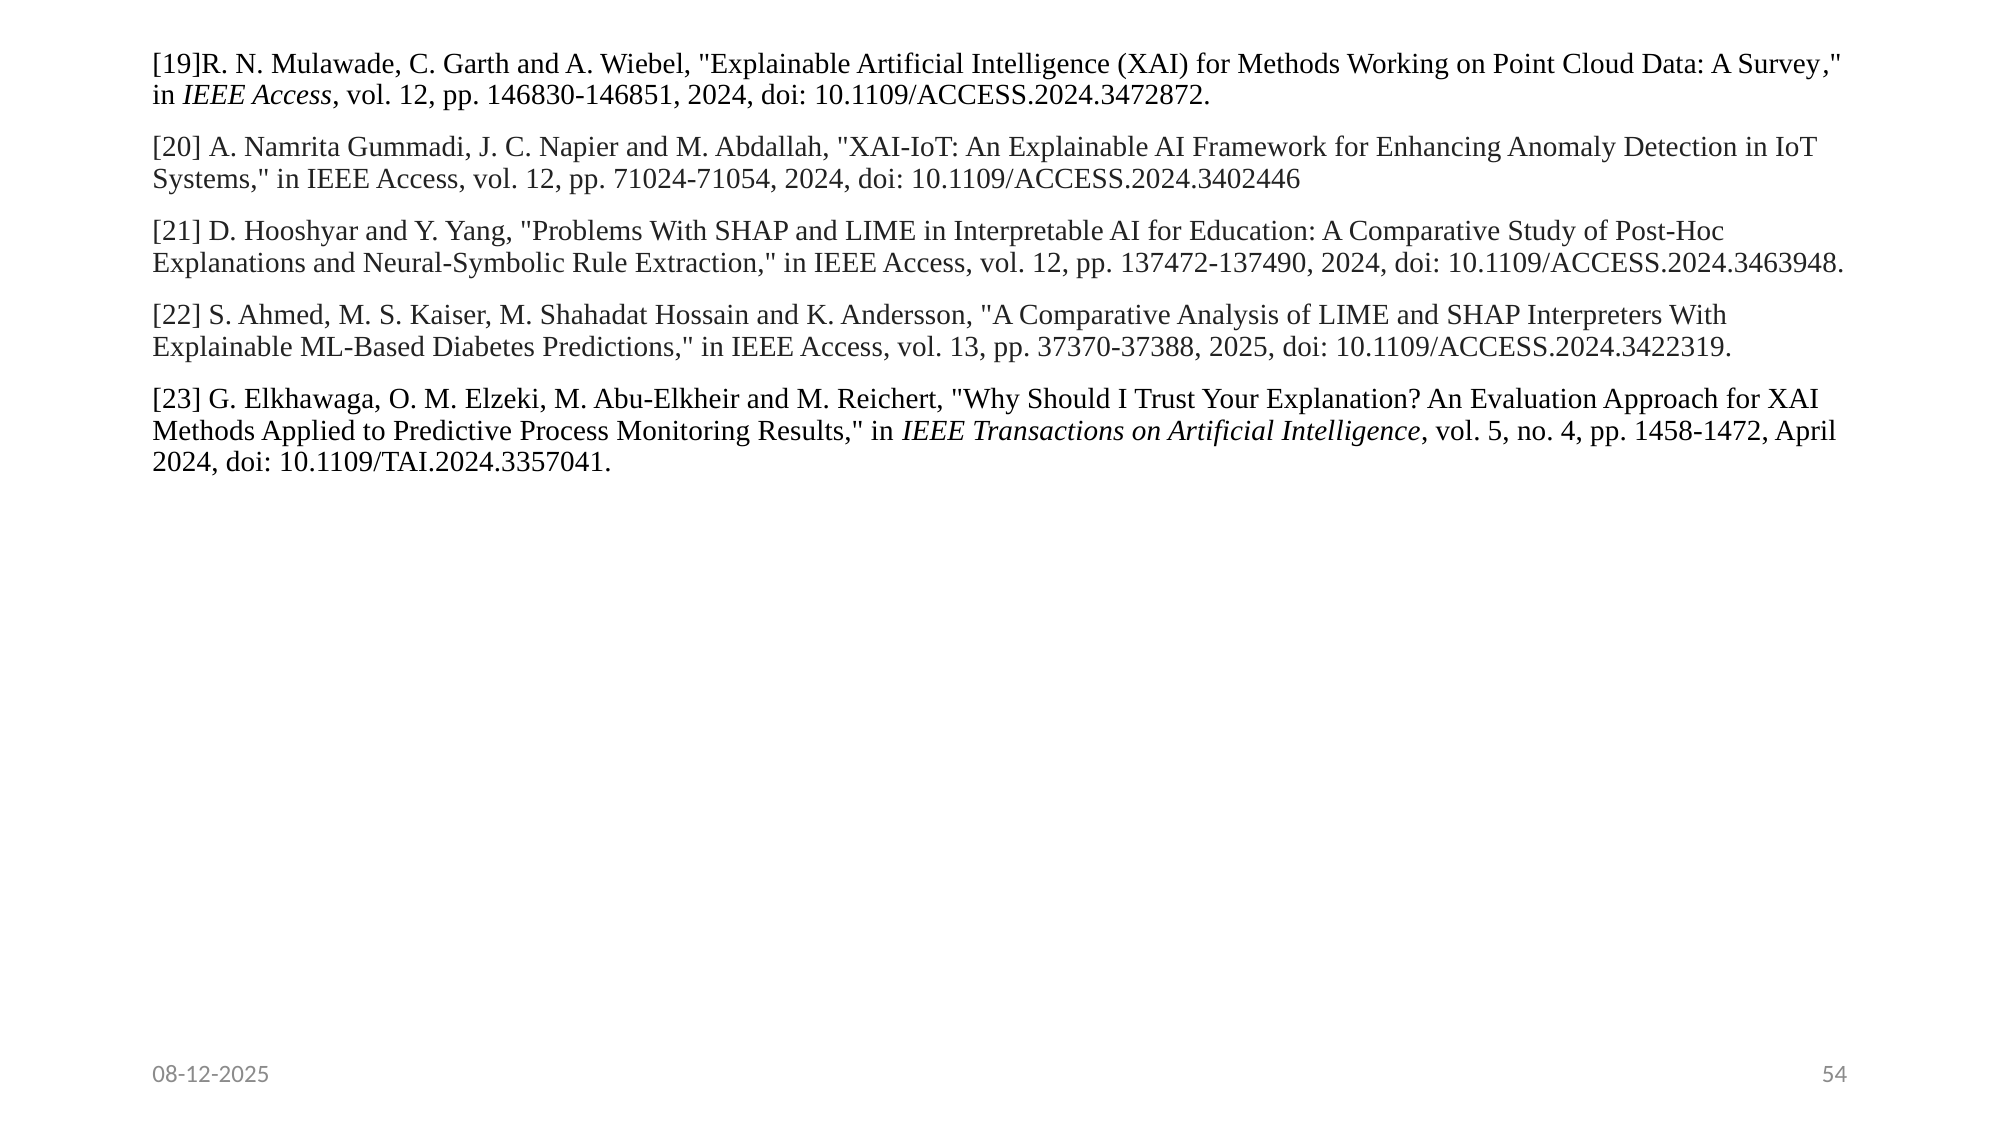

[19]R. N. Mulawade, C. Garth and A. Wiebel, "Explainable Artificial Intelligence (XAI) for Methods Working on Point Cloud Data: A Survey," in IEEE Access, vol. 12, pp. 146830-146851, 2024, doi: 10.1109/ACCESS.2024.3472872.
[20] A. Namrita Gummadi, J. C. Napier and M. Abdallah, "XAI-IoT: An Explainable AI Framework for Enhancing Anomaly Detection in IoT Systems," in IEEE Access, vol. 12, pp. 71024-71054, 2024, doi: 10.1109/ACCESS.2024.3402446
[21] D. Hooshyar and Y. Yang, "Problems With SHAP and LIME in Interpretable AI for Education: A Comparative Study of Post-Hoc Explanations and Neural-Symbolic Rule Extraction," in IEEE Access, vol. 12, pp. 137472-137490, 2024, doi: 10.1109/ACCESS.2024.3463948.
[22] S. Ahmed, M. S. Kaiser, M. Shahadat Hossain and K. Andersson, "A Comparative Analysis of LIME and SHAP Interpreters With Explainable ML-Based Diabetes Predictions," in IEEE Access, vol. 13, pp. 37370-37388, 2025, doi: 10.1109/ACCESS.2024.3422319.
[23] G. Elkhawaga, O. M. Elzeki, M. Abu-Elkheir and M. Reichert, "Why Should I Trust Your Explanation? An Evaluation Approach for XAI Methods Applied to Predictive Process Monitoring Results," in IEEE Transactions on Artificial Intelligence, vol. 5, no. 4, pp. 1458-1472, April 2024, doi: 10.1109/TAI.2024.3357041.

08-12-2025
54